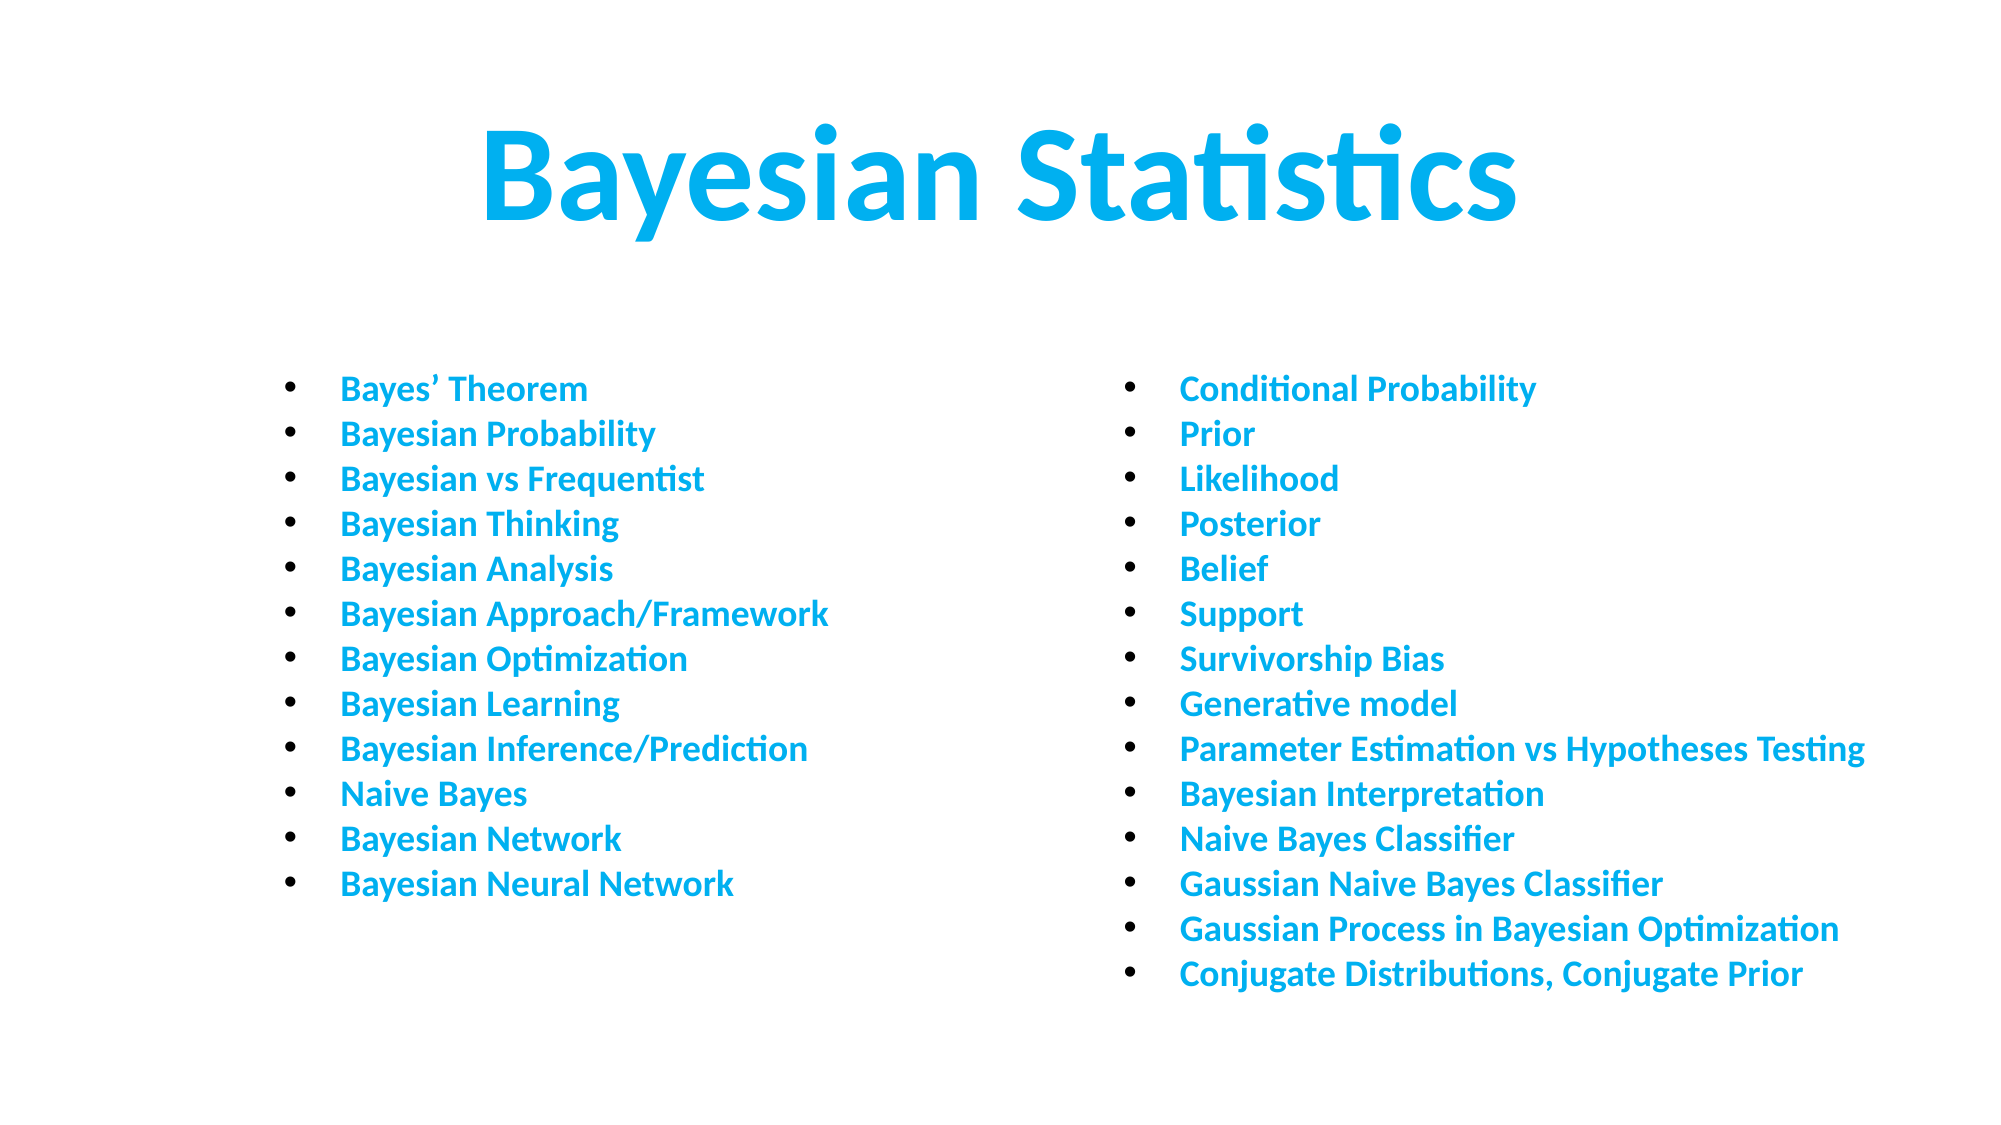

Bayesian Statistics
Conditional Probability
Prior
Likelihood
Posterior
Belief
Support
Survivorship Bias
Generative model
Parameter Estimation vs Hypotheses Testing
Bayesian Interpretation
Naive Bayes Classifier
Gaussian Naive Bayes Classifier
Gaussian Process in Bayesian Optimization
Conjugate Distributions, Conjugate Prior
Bayes’ Theorem
Bayesian Probability
Bayesian vs Frequentist
Bayesian Thinking
Bayesian Analysis
Bayesian Approach/Framework
Bayesian Optimization
Bayesian Learning
Bayesian Inference/Prediction
Naive Bayes
Bayesian Network
Bayesian Neural Network